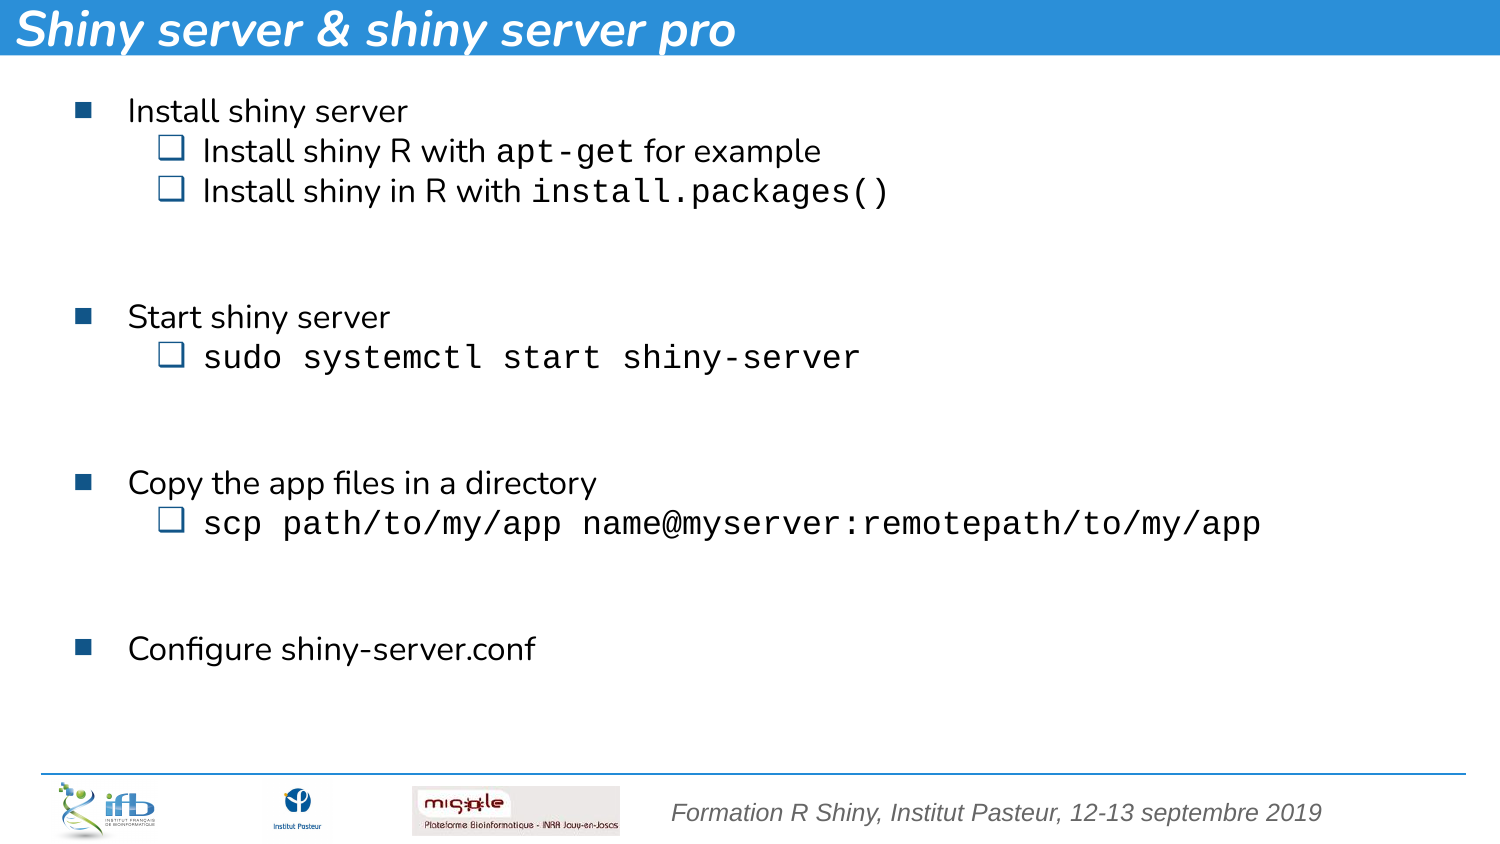

# Shiny server & shiny server pro
Install shiny server
Install shiny R with apt-get for example
Install shiny in R with install.packages()

Start shiny server
sudo systemctl start shiny-server

Copy the app files in a directory
scp path/to/my/app name@myserver:remotepath/to/my/app

Configure shiny-server.conf